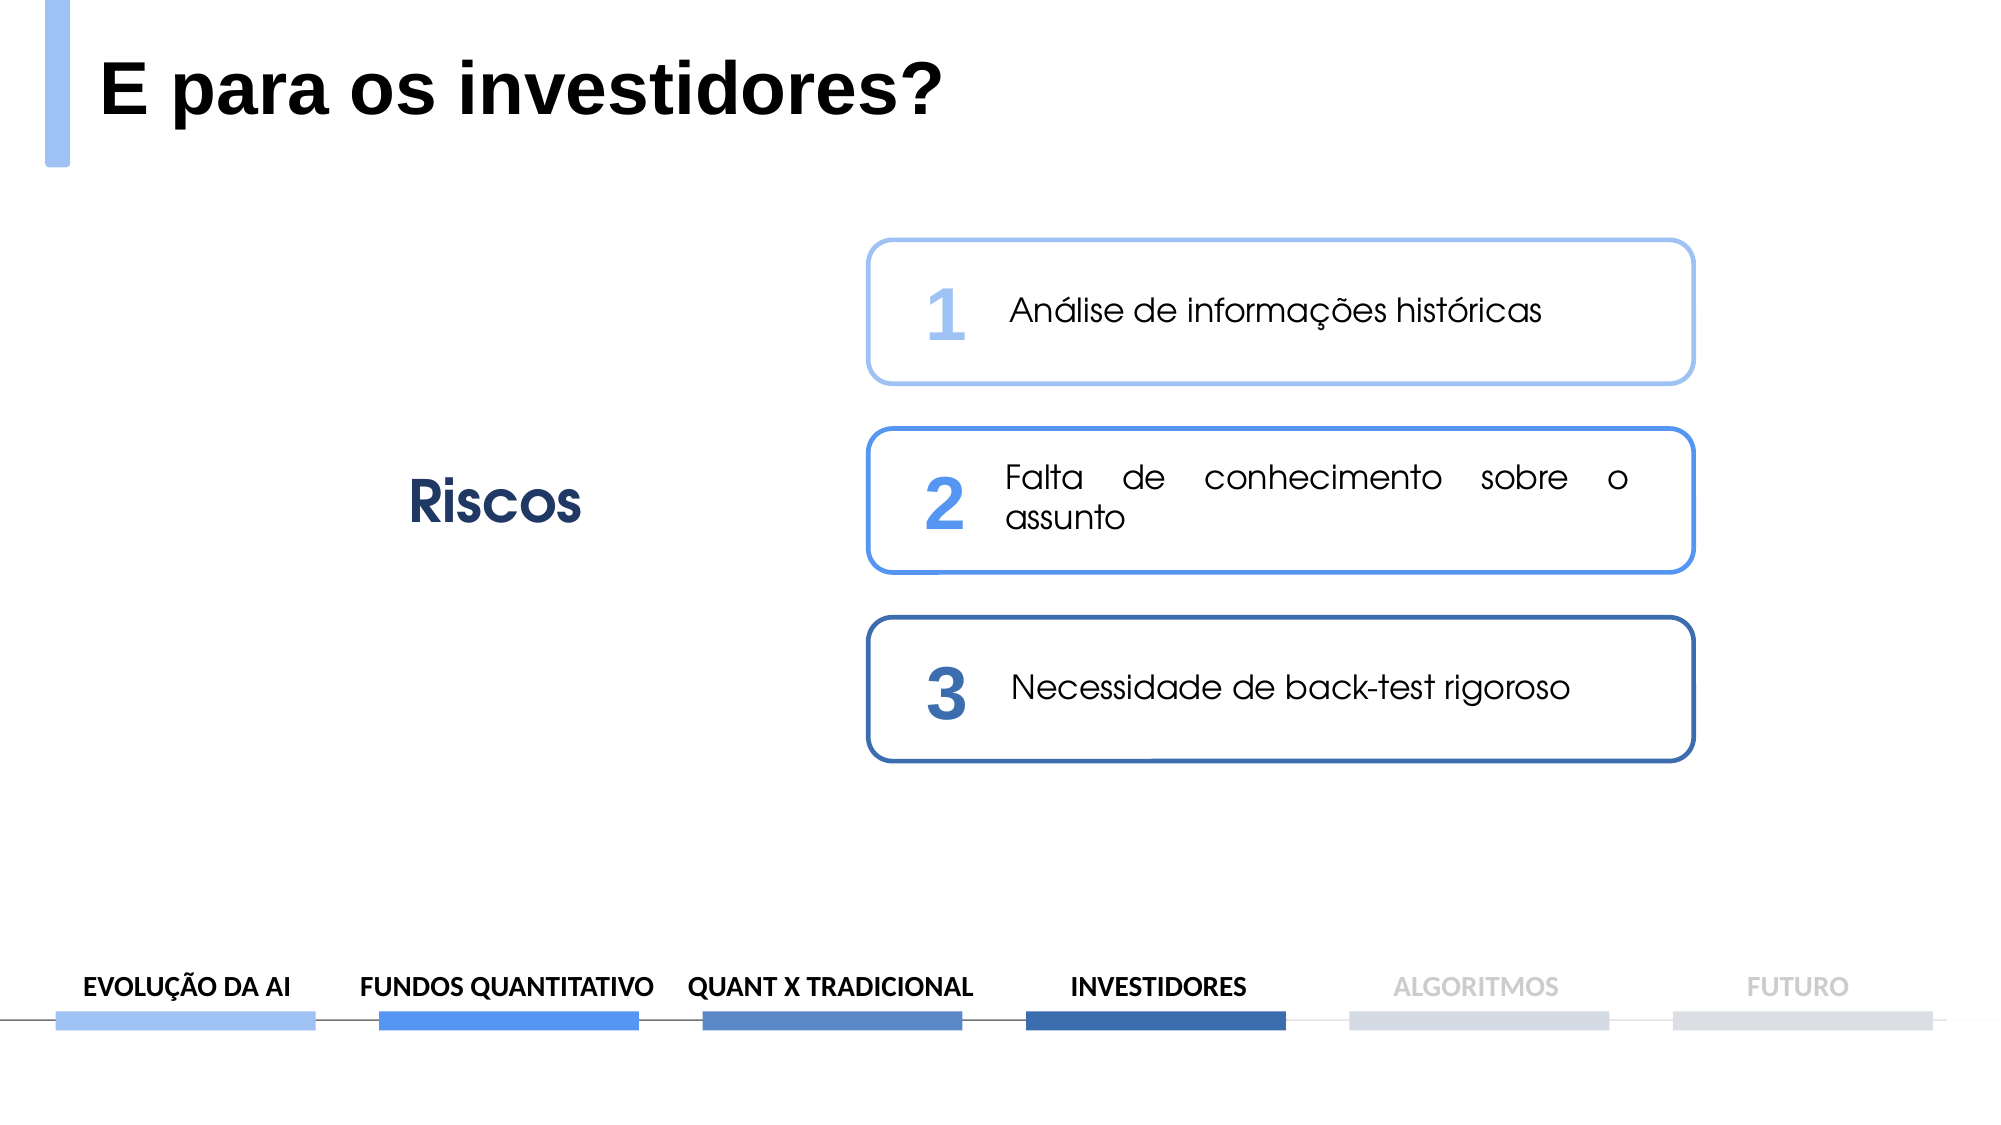

E para os investidores?

1
Análise de informações históricas

2
Falta de conhecimento sobre o assunto
Riscos

3
Necessidade de back-test rigoroso

EVOLUÇÃO DA AI
FUNDOS QUANTITATIVO
QUANT X TRADICIONAL
INVESTIDORES
ALGORITMOS
FUTURO